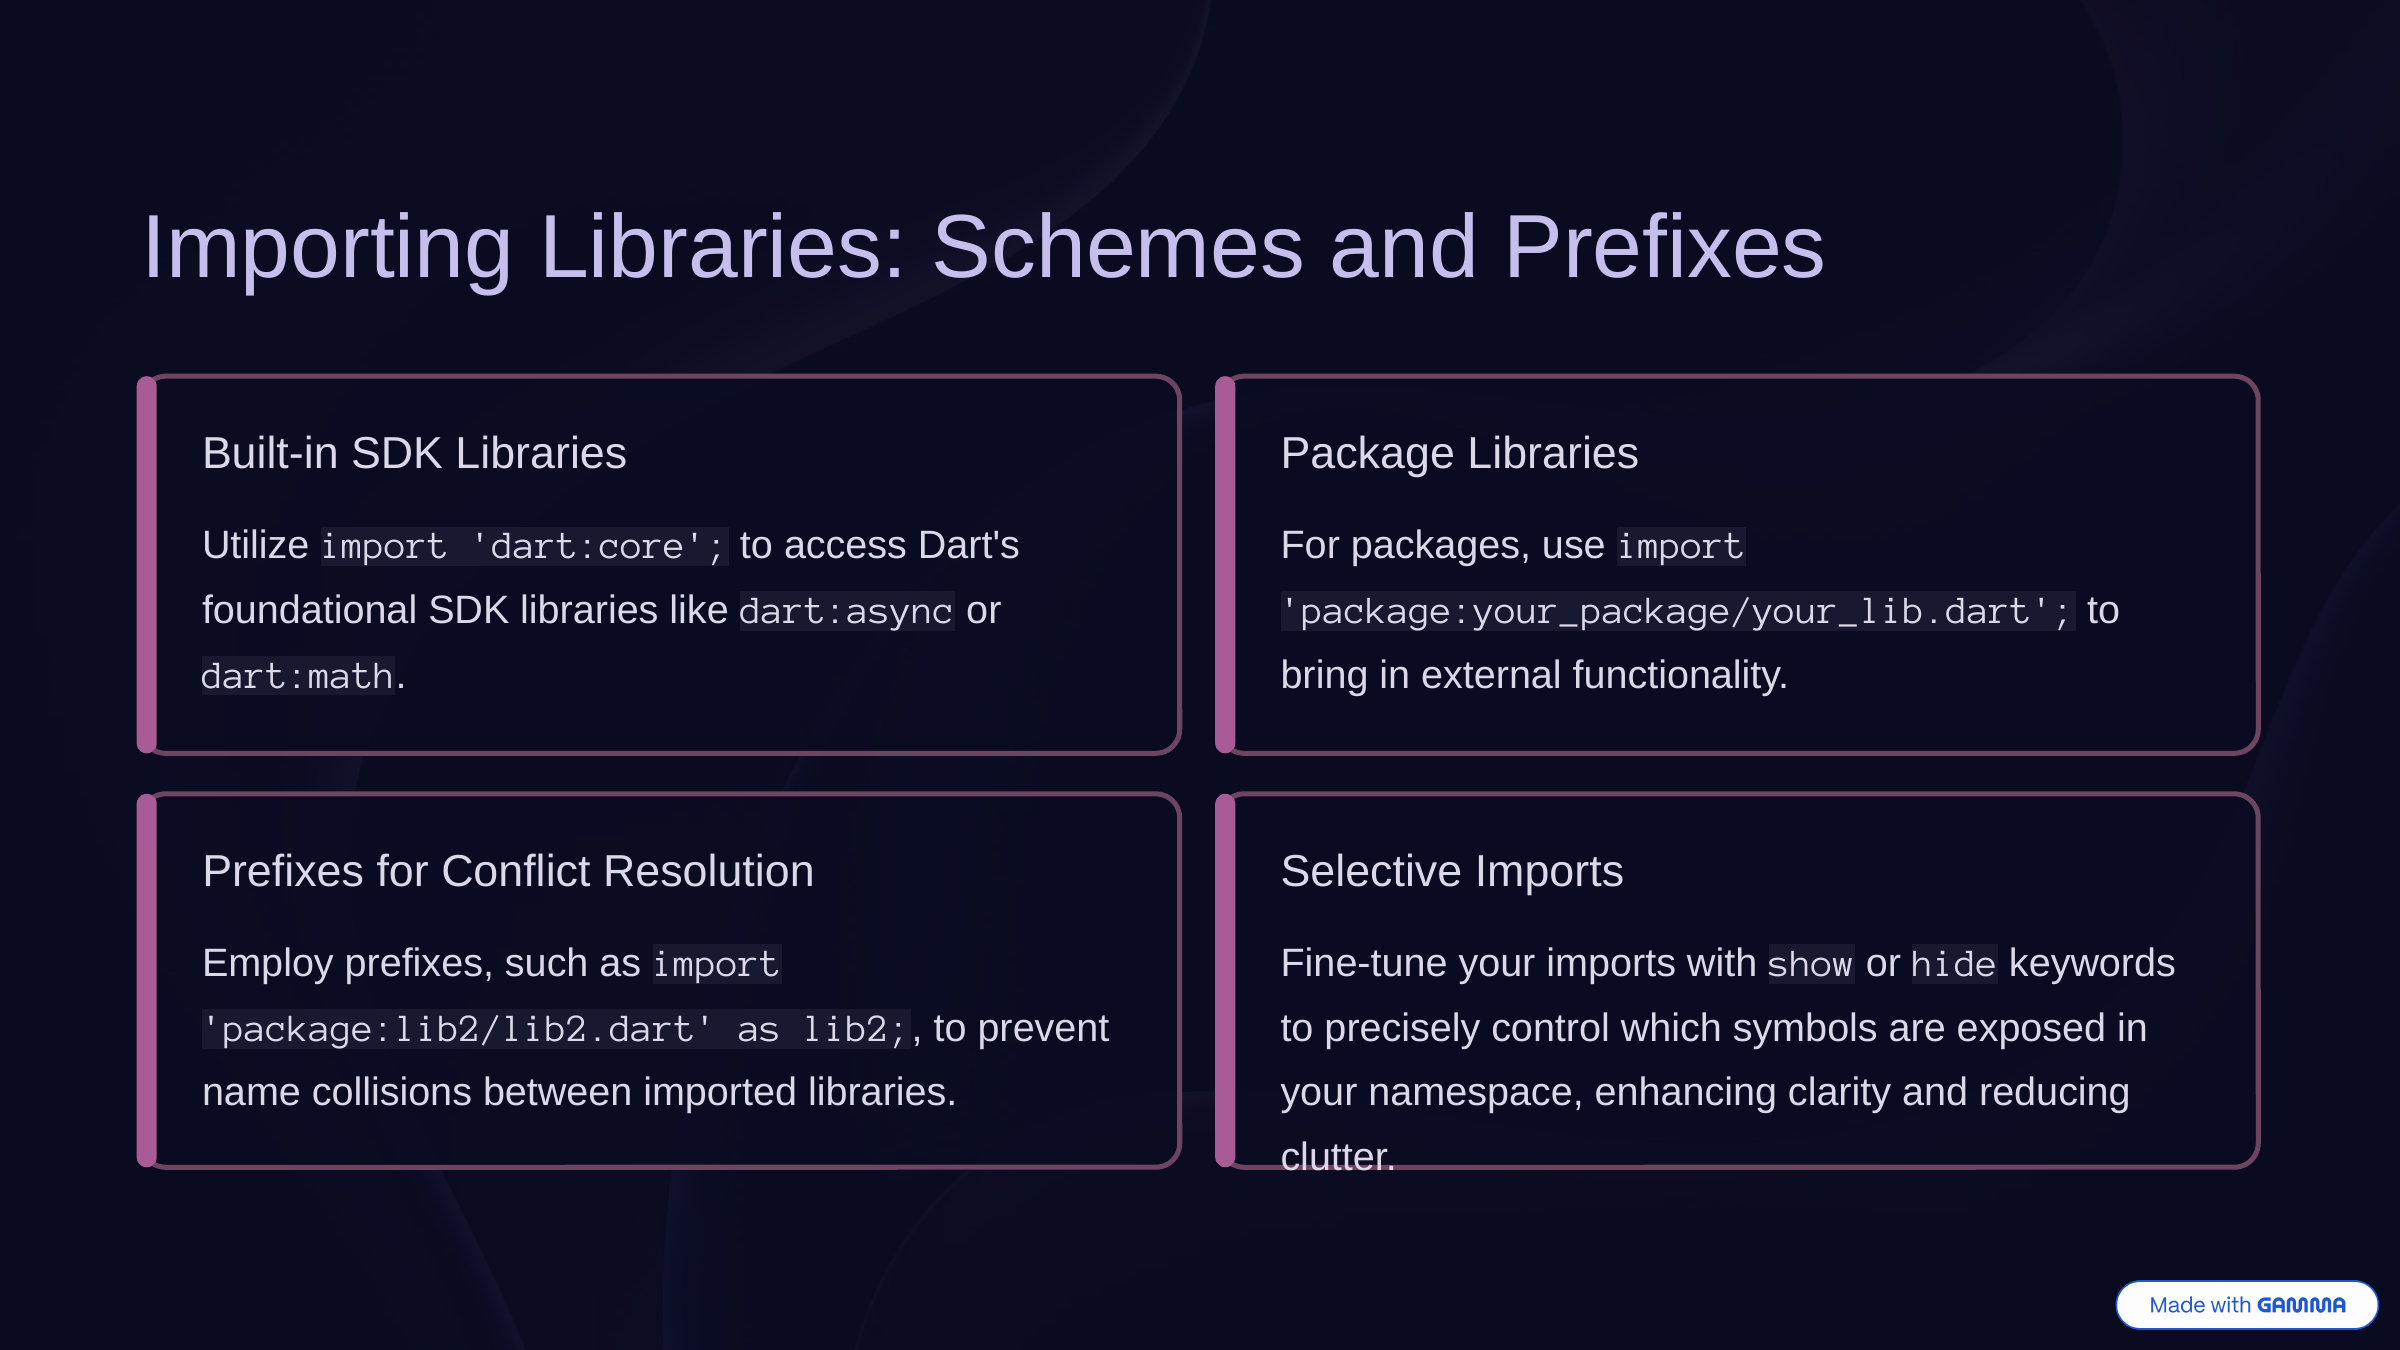

Importing Libraries: Schemes and Prefixes

Built-in SDK Libraries
Package Libraries
Utilize import 'dart:core'; to access Dart's foundational SDK libraries like dart:async or dart:math.
For packages, use import 'package:your_package/your_lib.dart'; to bring in external functionality.

Prefixes for Conflict Resolution
Selective Imports
Employ prefixes, such as import 'package:lib2/lib2.dart' as lib2;, to prevent name collisions between imported libraries.
Fine-tune your imports with show or hide keywords to precisely control which symbols are exposed in your namespace, enhancing clarity and reducing clutter.